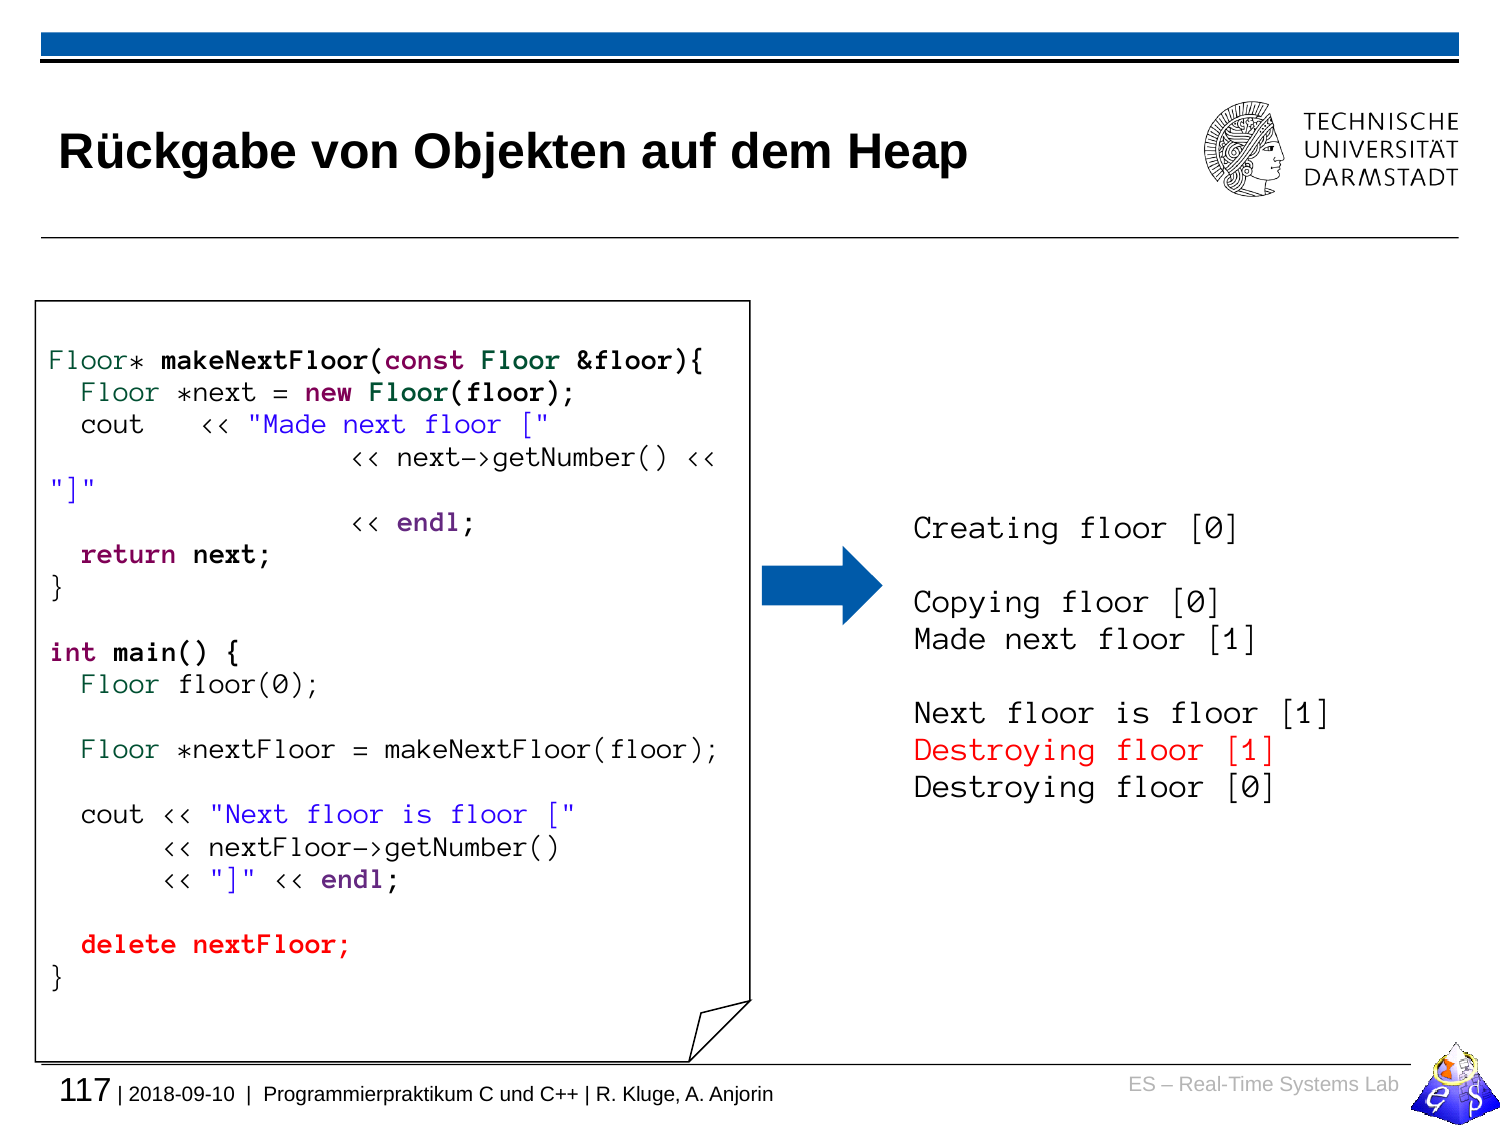

# Rückgabe von Objekten auf dem Heap

Floor* makeNextFloor(const Floor &floor){
  Floor *next = new Floor(floor);
  cout	<< "Made next floor ["
	   	<< next->getNumber() << "]"
		<< endl;
  return next;
}

int main() {
  Floor floor(0);

  Floor *nextFloor = makeNextFloor(floor);

  cout << "Next floor is floor ["
       << nextFloor->getNumber()
       << "]" << endl;

  delete nextFloor;
}
Creating floor [0]

Copying floor [0]
Made next floor [1]

Next floor is floor [1]
Destroying floor [1]
Destroying floor [0]